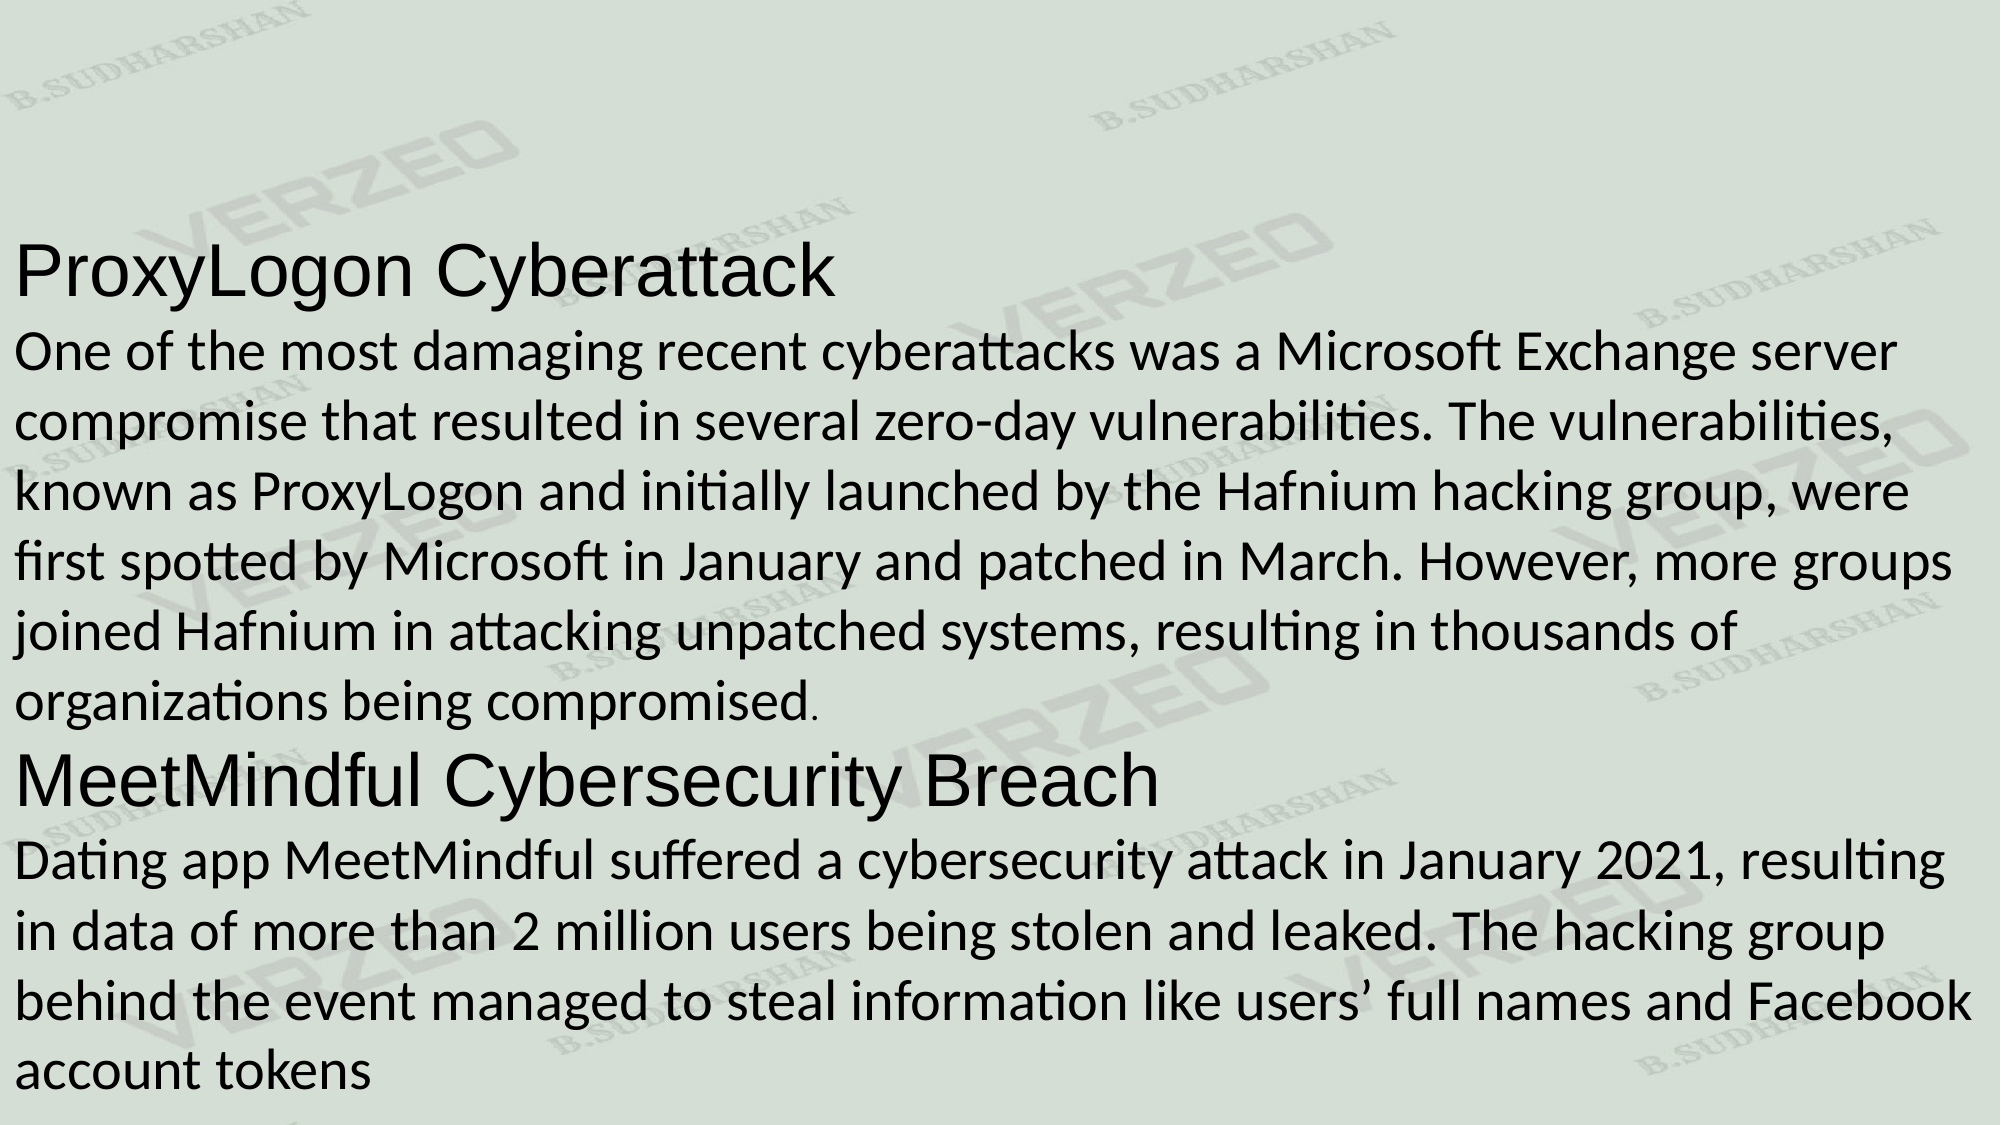

ProxyLogon Cyberattack
One of the most damaging recent cyberattacks was a Microsoft Exchange server compromise that resulted in several zero-day vulnerabilities. The vulnerabilities, known as ProxyLogon and initially launched by the Hafnium hacking group, were first spotted by Microsoft in January and patched in March. However, more groups joined Hafnium in attacking unpatched systems, resulting in thousands of organizations being compromised.
MeetMindful Cybersecurity Breach
Dating app MeetMindful suffered a cybersecurity attack in January 2021, resulting in data of more than 2 million users being stolen and leaked. The hacking group behind the event managed to steal information like users’ full names and Facebook account tokens